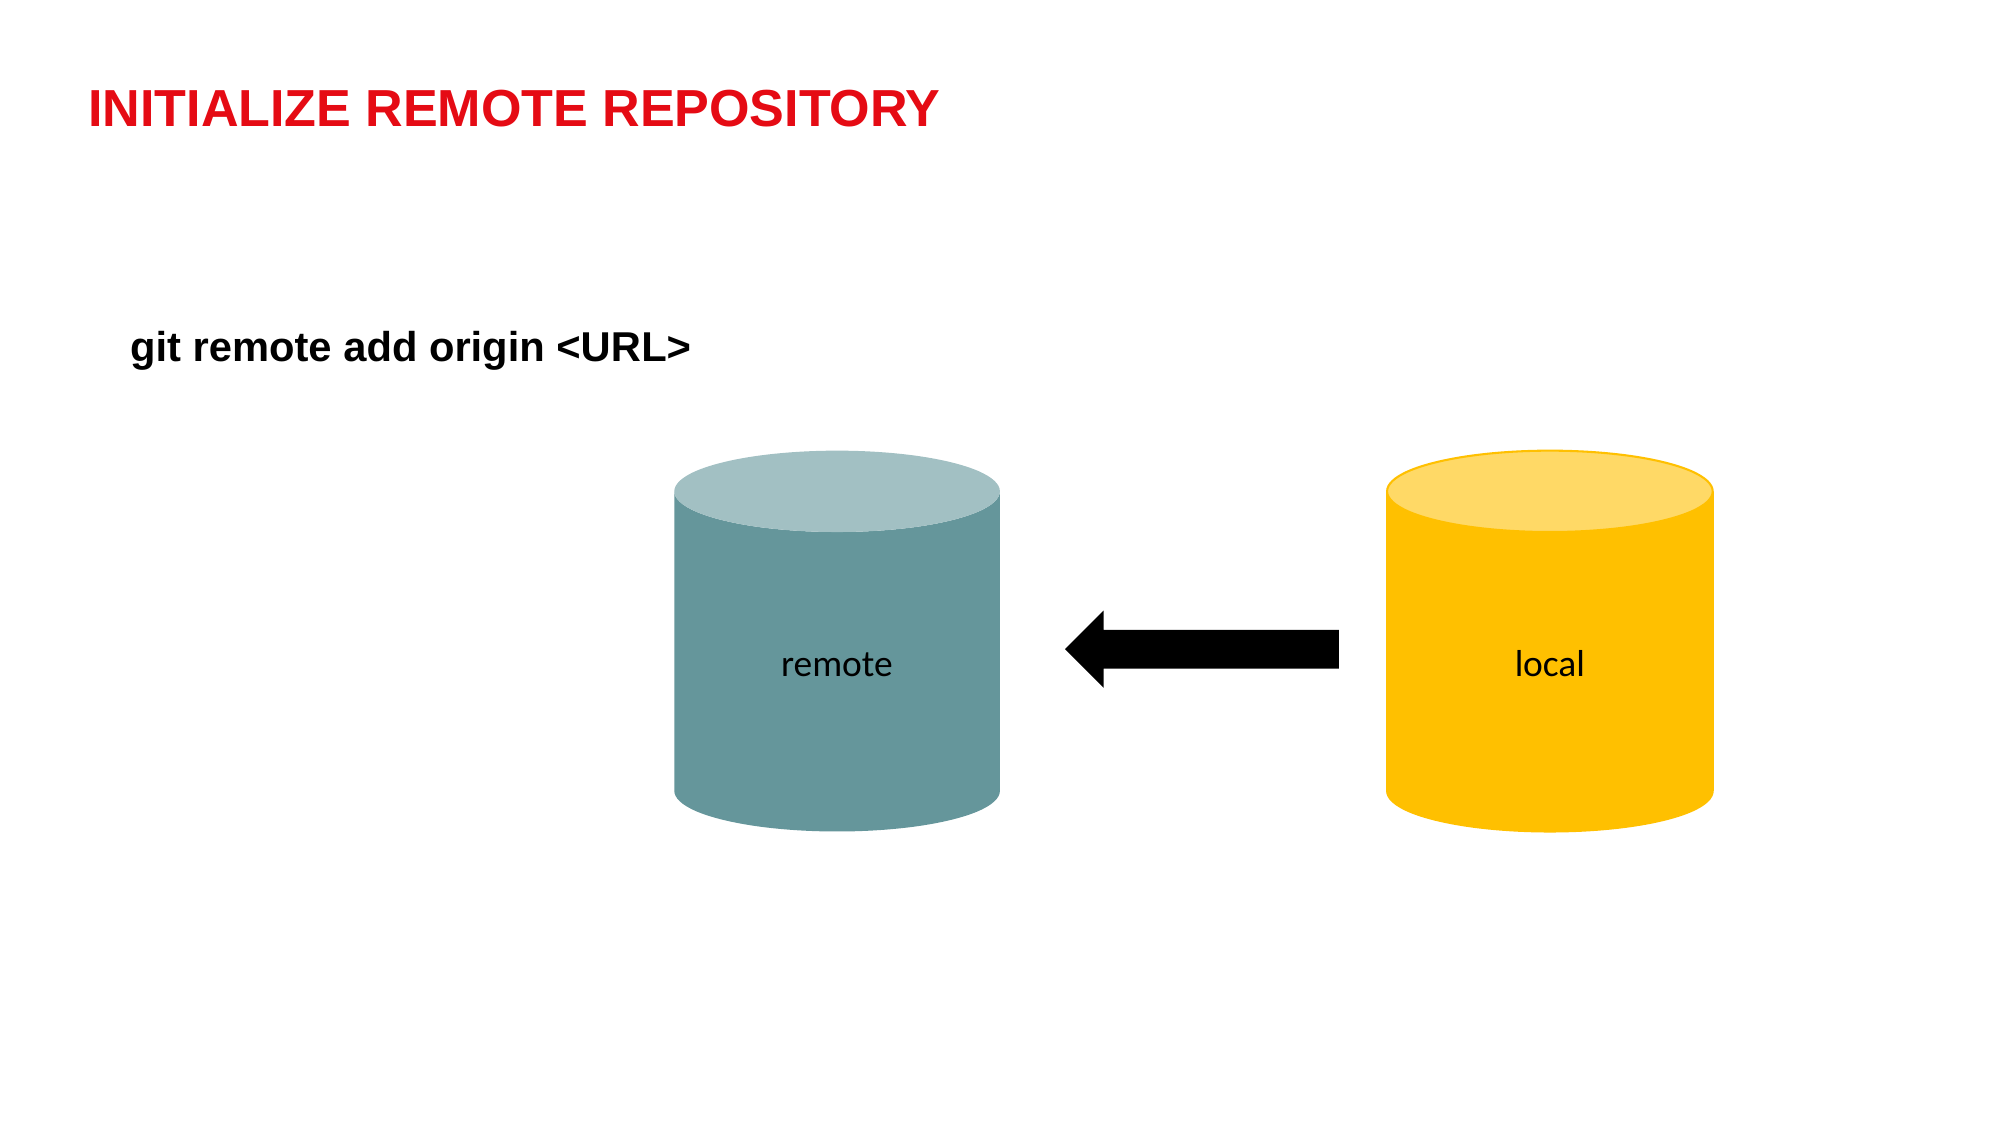

# Initialize remote repository

git remote add origin <URL>

remote
local